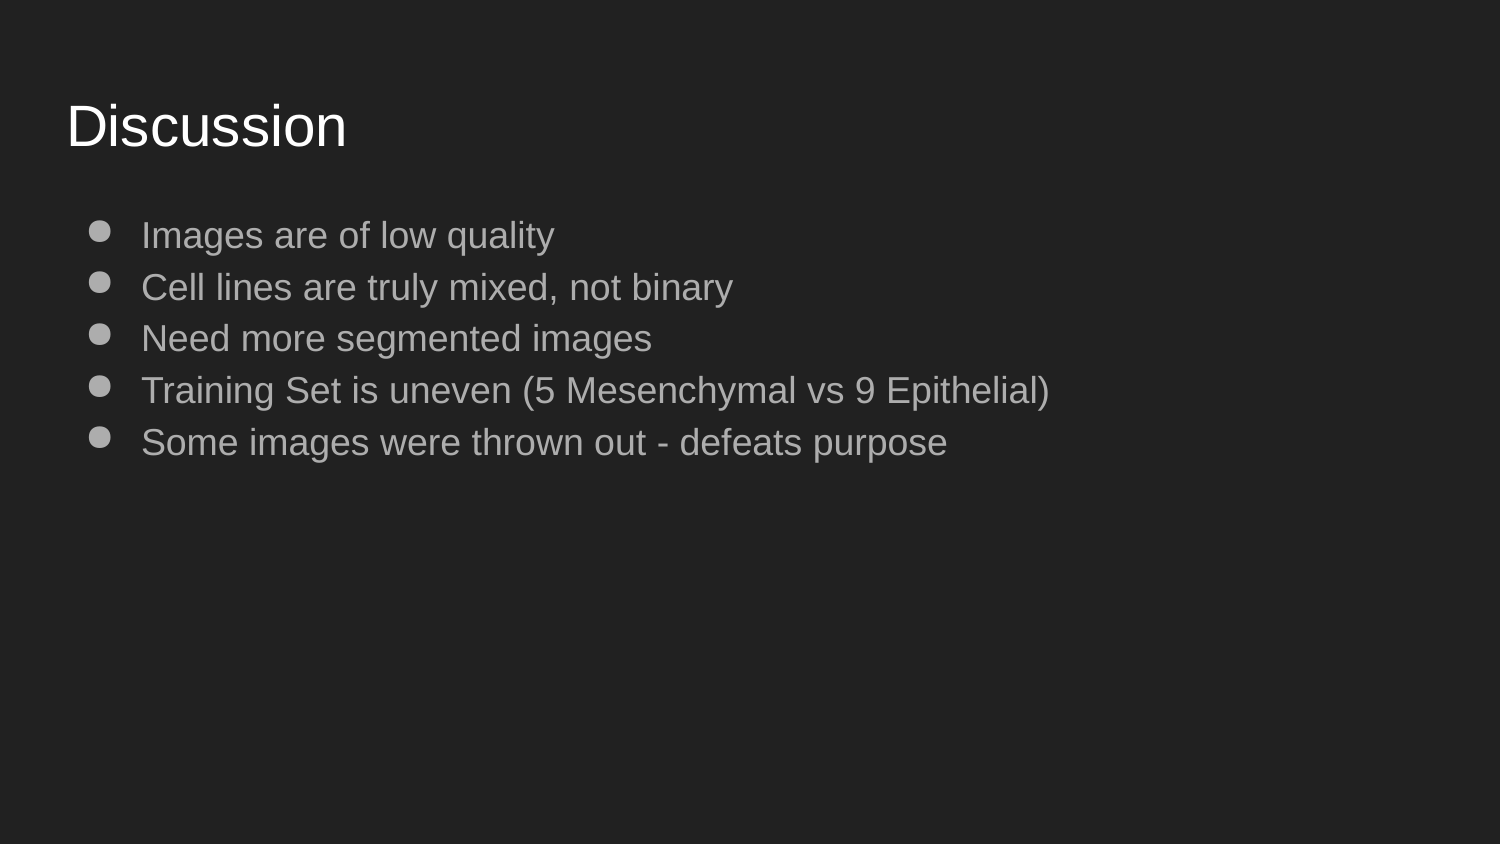

# Discussion
Images are of low quality
Cell lines are truly mixed, not binary
Need more segmented images
Training Set is uneven (5 Mesenchymal vs 9 Epithelial)
Some images were thrown out - defeats purpose